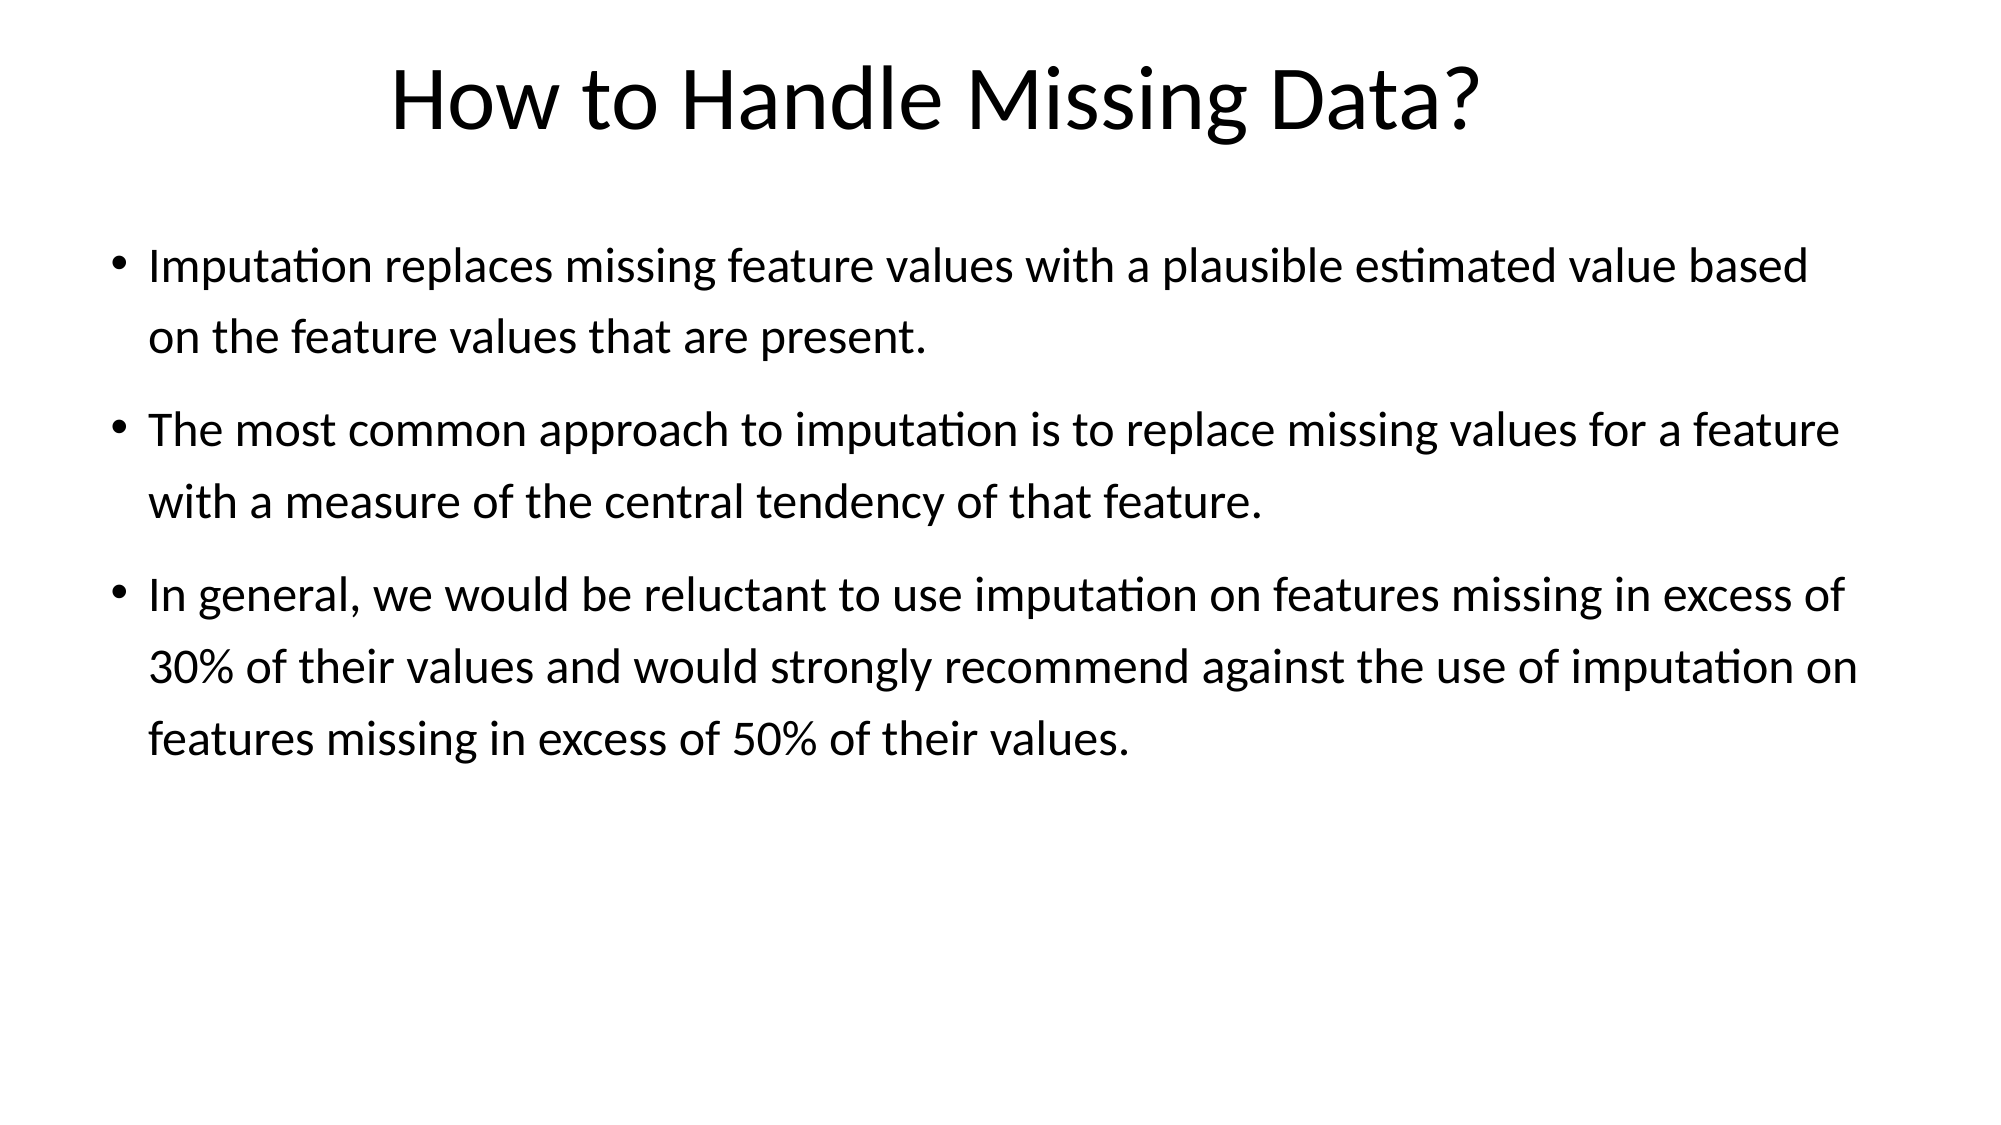

# How to Handle Missing Data?
Imputation replaces missing feature values with a plausible estimated value based on the feature values that are present.
The most common approach to imputation is to replace missing values for a feature with a measure of the central tendency of that feature.
In general, we would be reluctant to use imputation on features missing in excess of 30% of their values and would strongly recommend against the use of imputation on features missing in excess of 50% of their values.